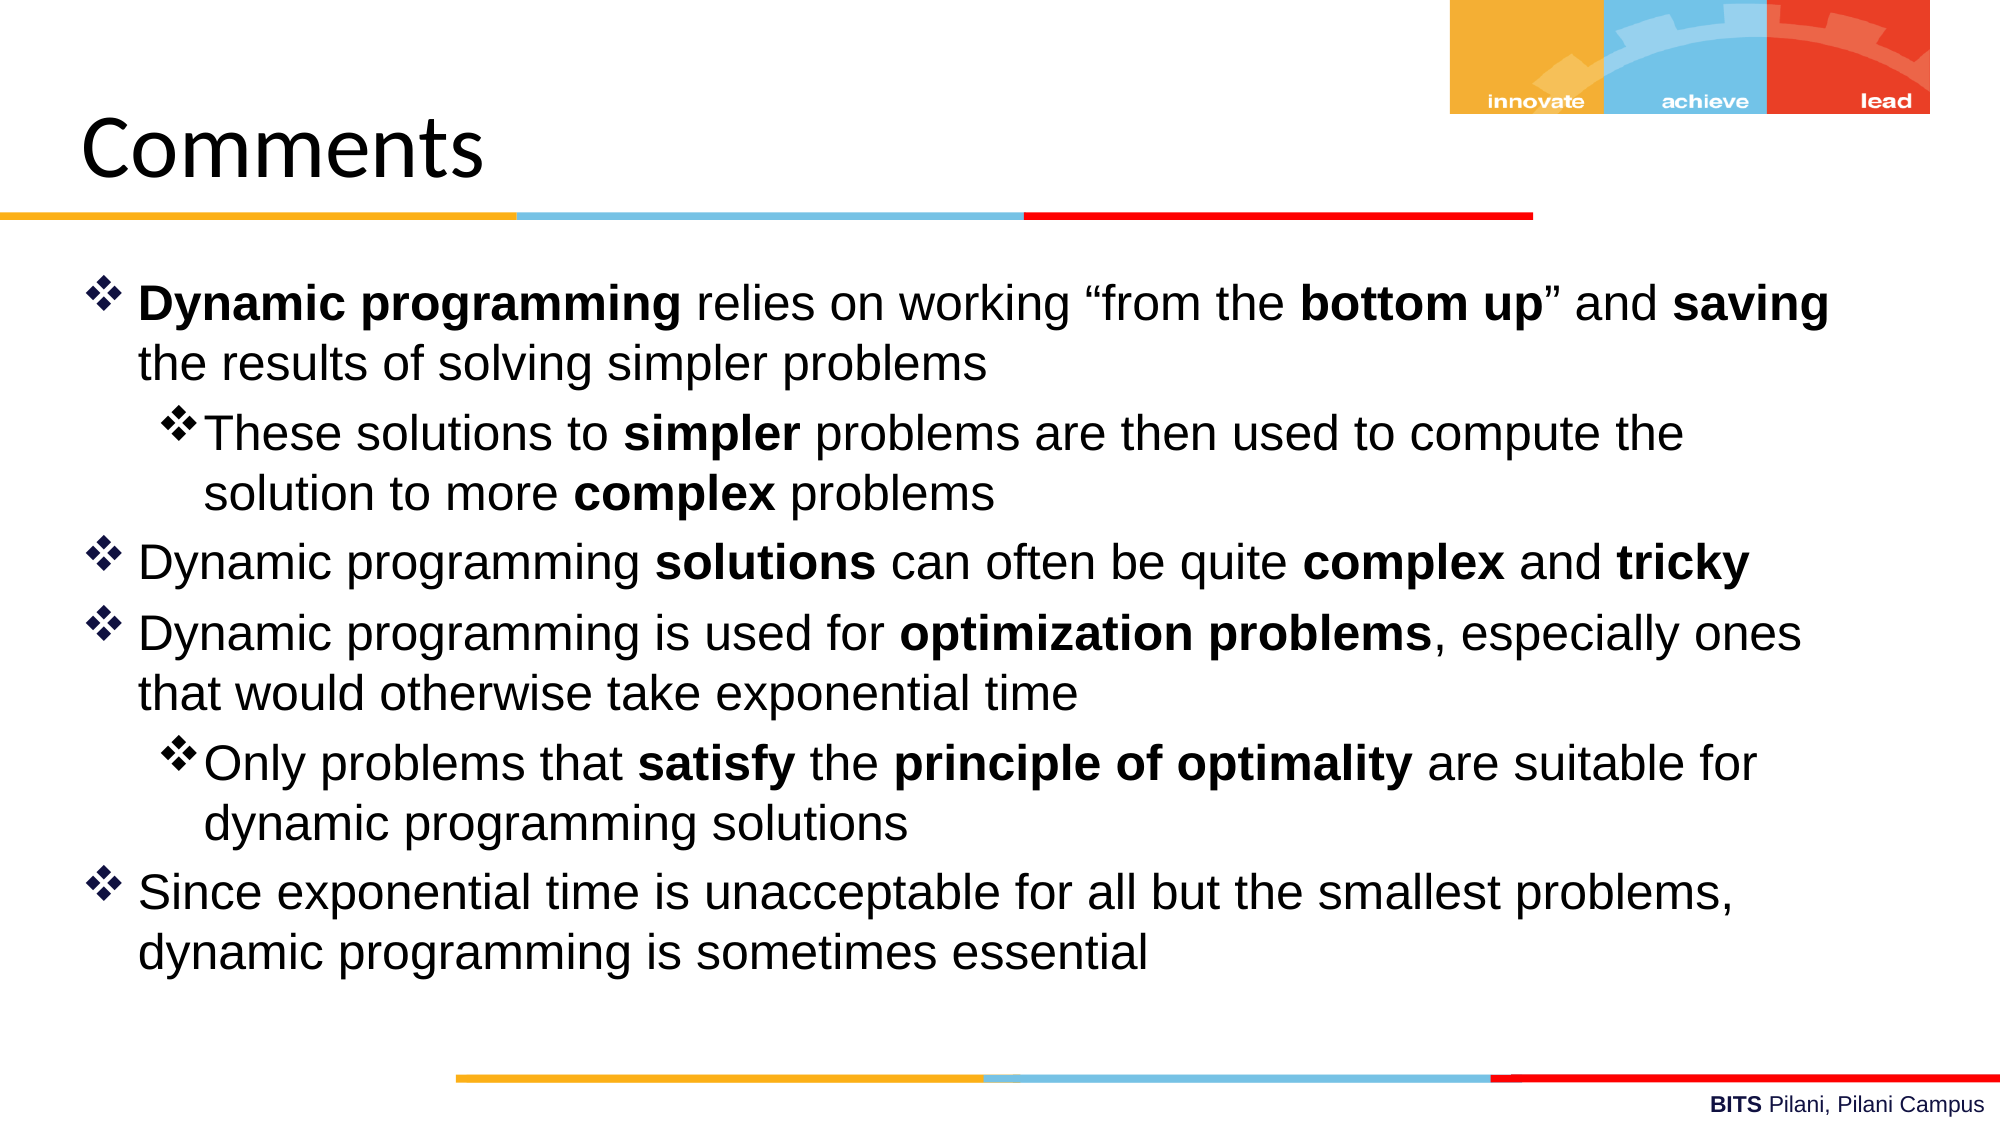

Comments
Dynamic programming relies on working “from the bottom up” and saving the results of solving simpler problems
These solutions to simpler problems are then used to compute the solution to more complex problems
Dynamic programming solutions can often be quite complex and tricky
Dynamic programming is used for optimization problems, especially ones that would otherwise take exponential time
Only problems that satisfy the principle of optimality are suitable for dynamic programming solutions
Since exponential time is unacceptable for all but the smallest problems, dynamic programming is sometimes essential